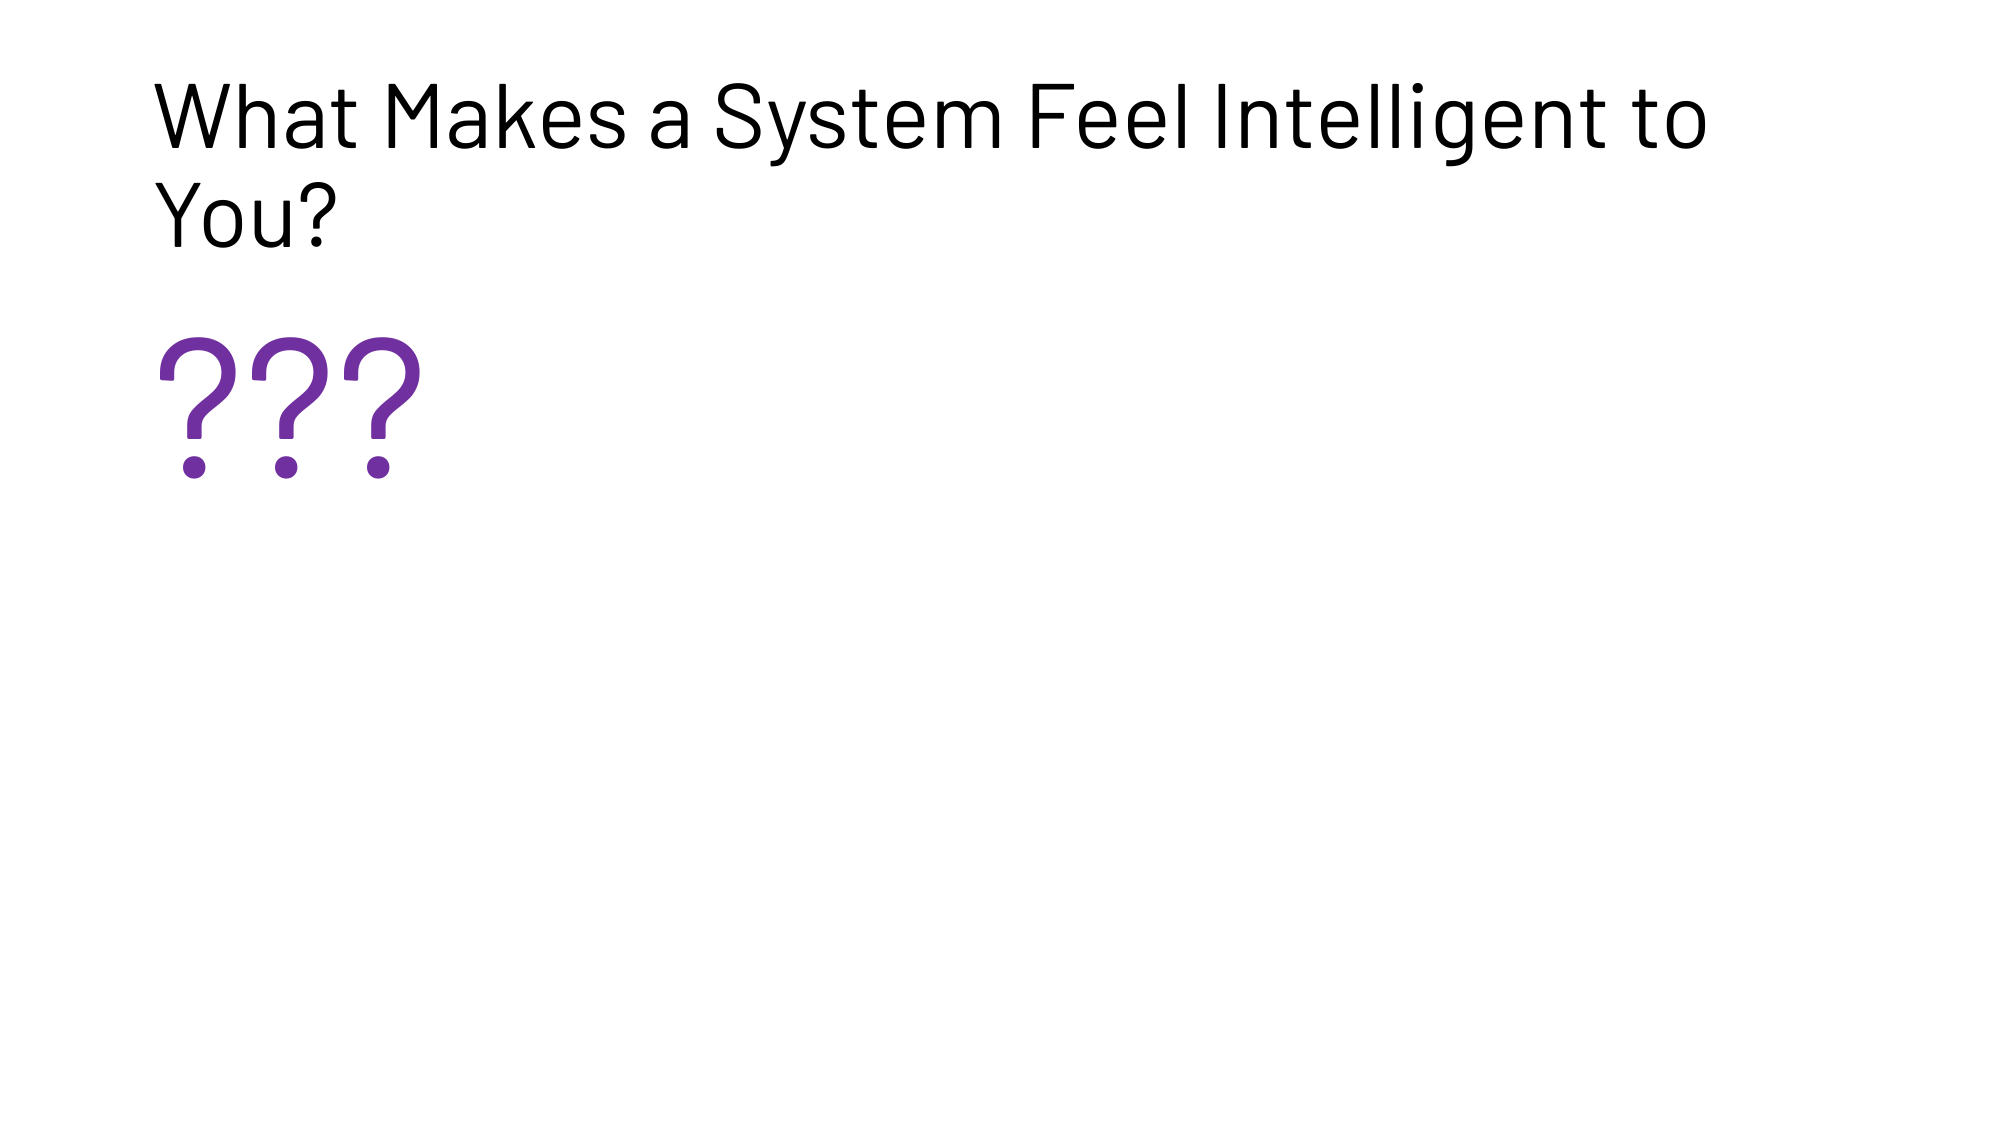

# What Makes a System Feel Intelligent to You?
???